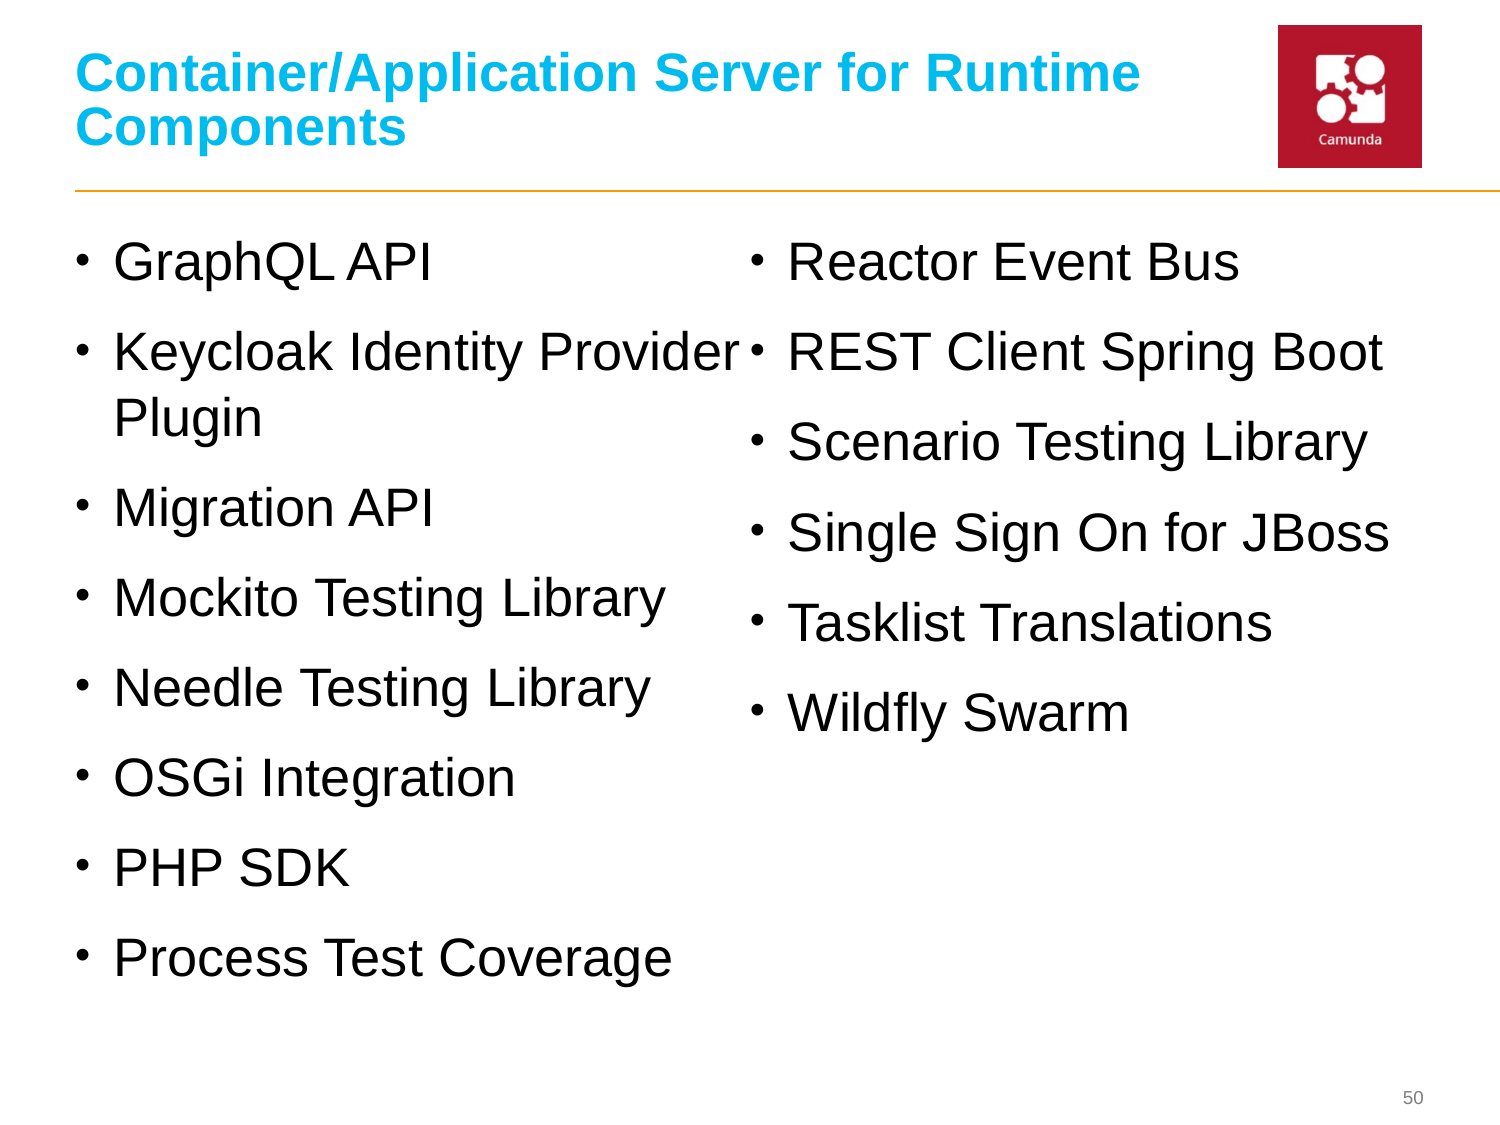

# Container/Application Server for Runtime Components
GraphQL API
Keycloak Identity Provider Plugin
Migration API
Mockito Testing Library
Needle Testing Library
OSGi Integration
PHP SDK
Process Test Coverage
Reactor Event Bus
REST Client Spring Boot
Scenario Testing Library
Single Sign On for JBoss
Tasklist Translations
Wildfly Swarm